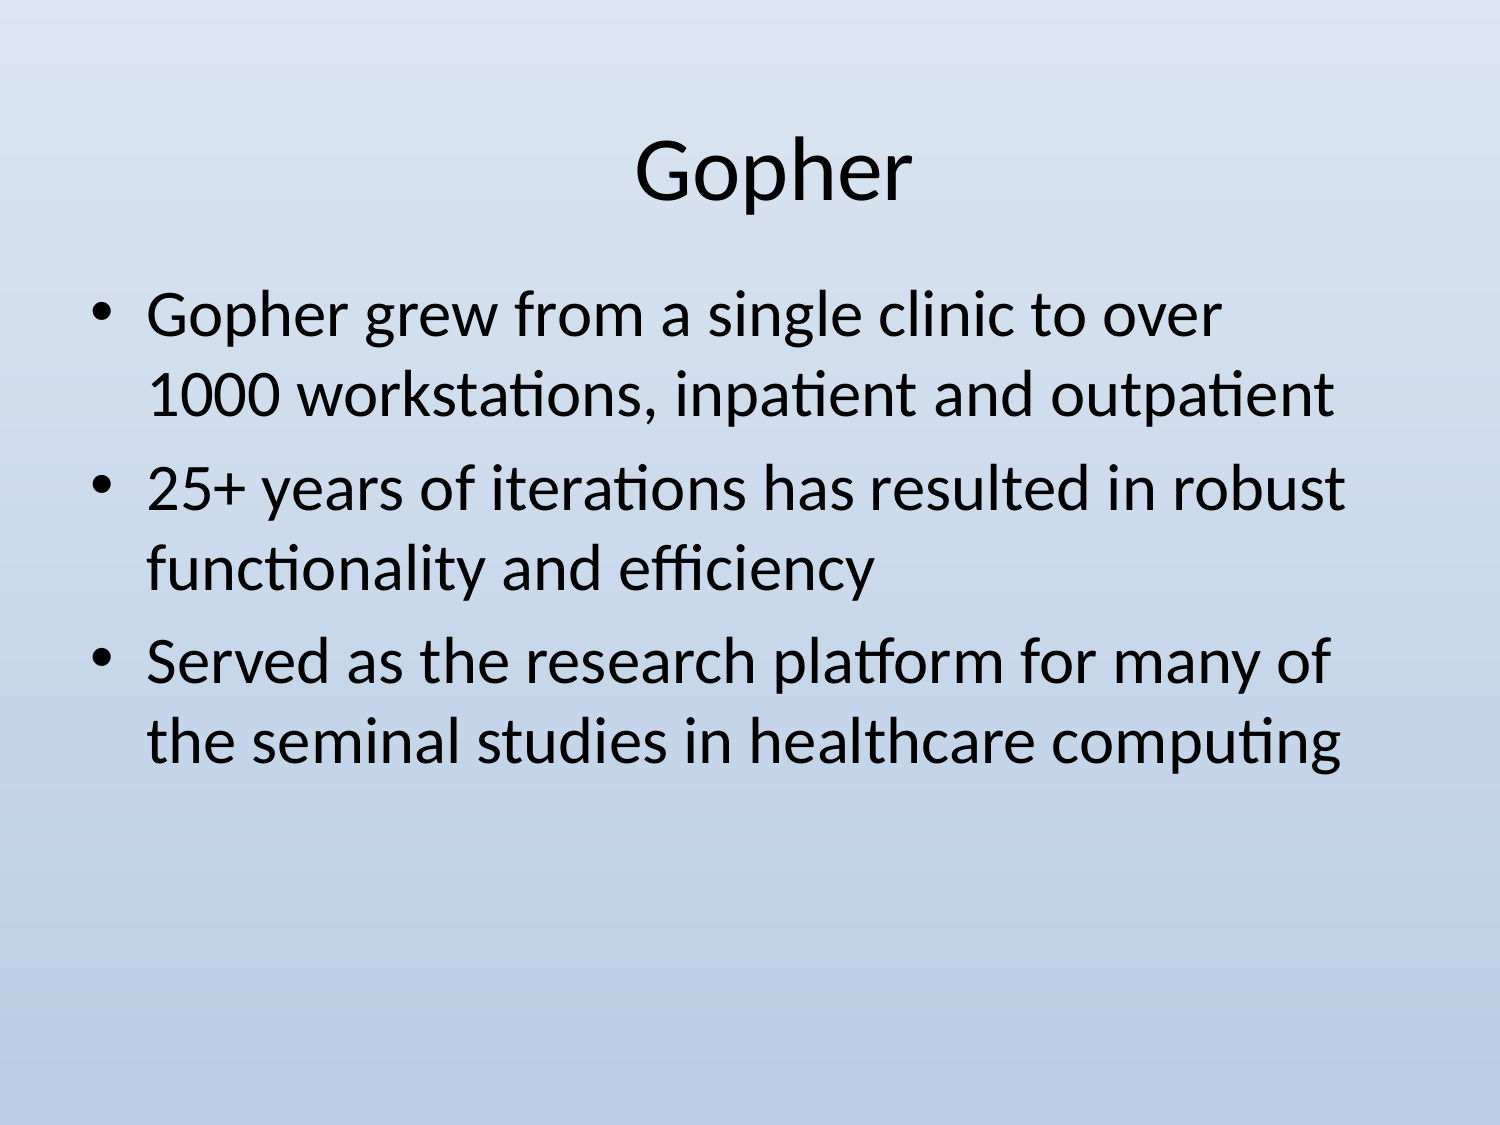

Gopher
Gopher grew from a single clinic to over 1000 workstations, inpatient and outpatient
25+ years of iterations has resulted in robust functionality and efficiency
Served as the research platform for many of the seminal studies in healthcare computing